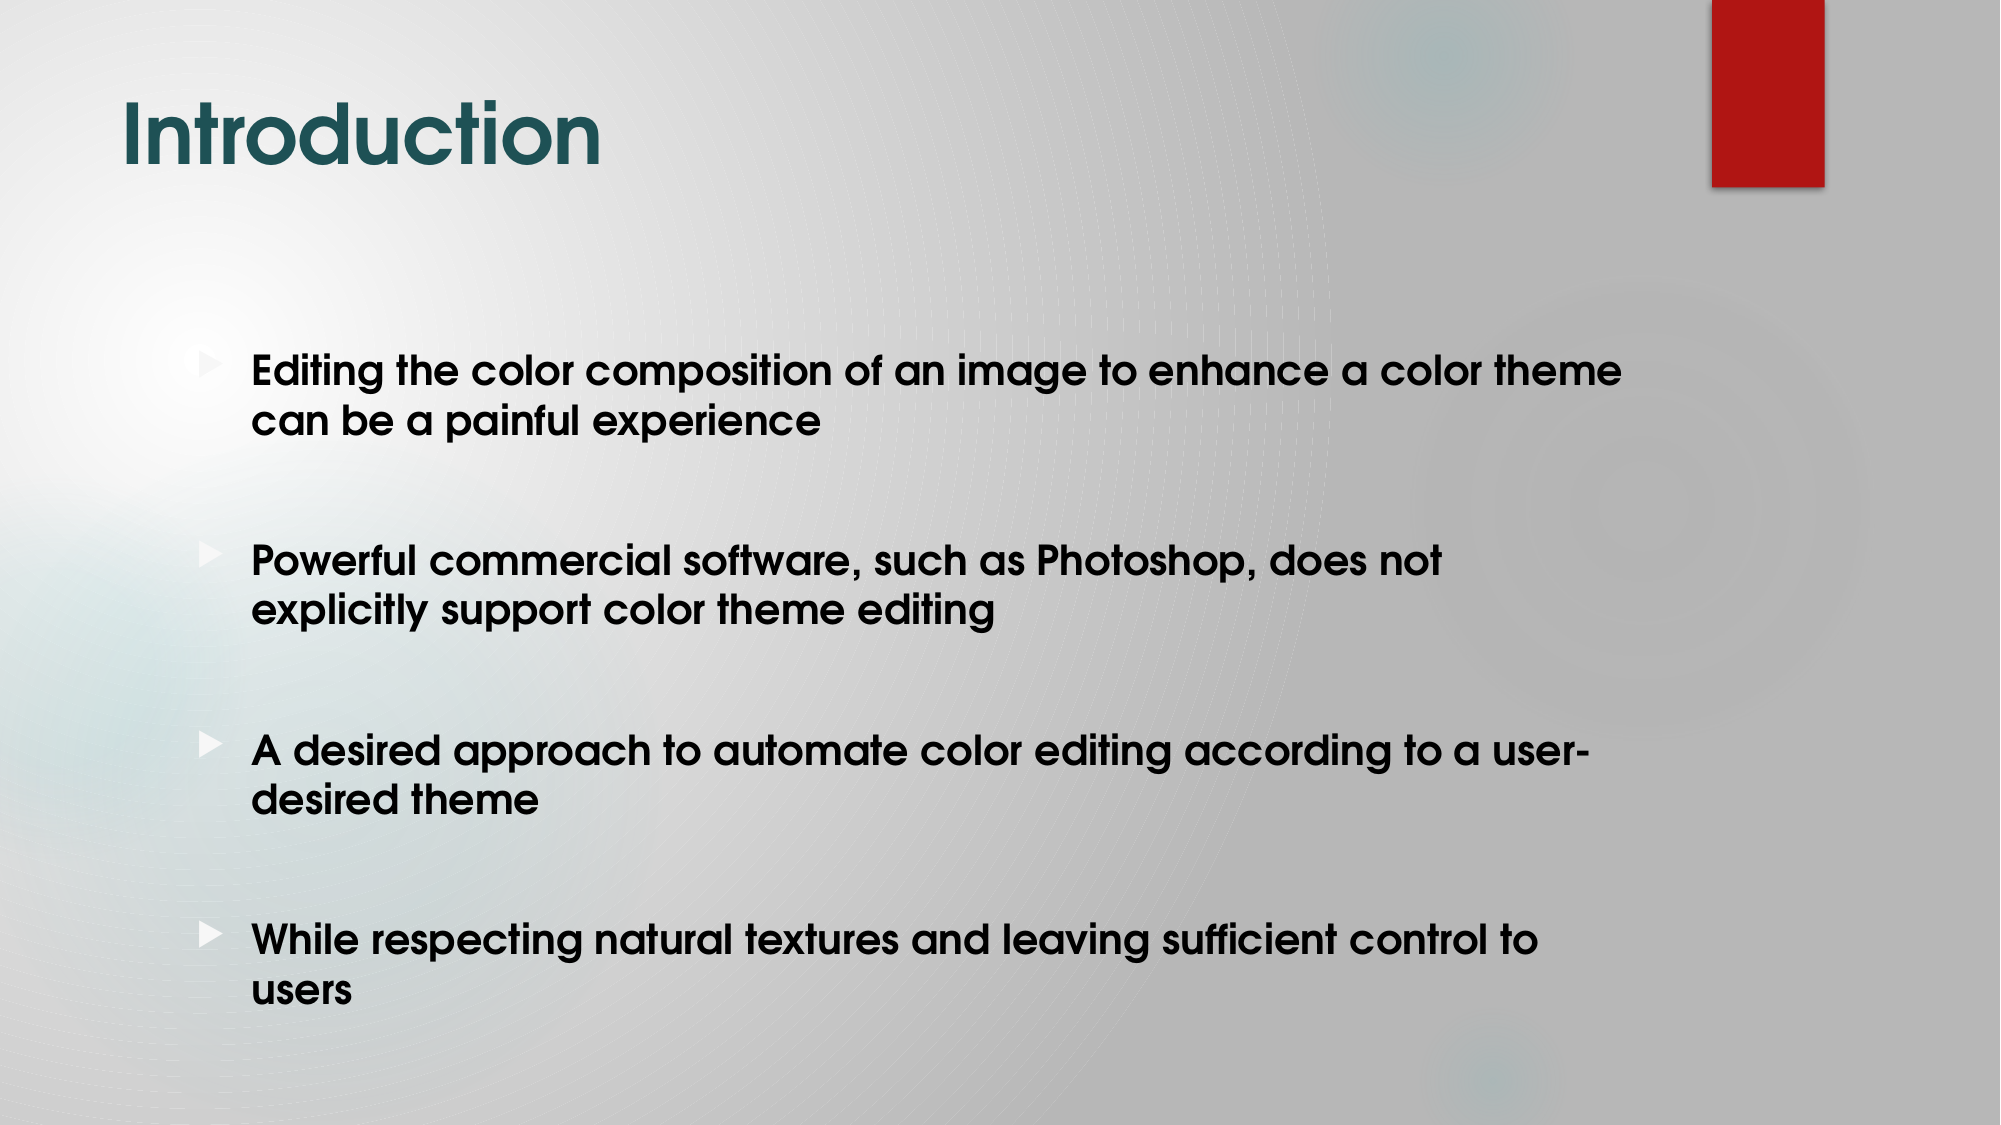

# Introduction
Editing the color composition of an image to enhance a color theme can be a painful experience

Powerful commercial software, such as Photoshop, does not explicitly support color theme editing

A desired approach to automate color editing according to a user-desired theme

While respecting natural textures and leaving sufficient control to users